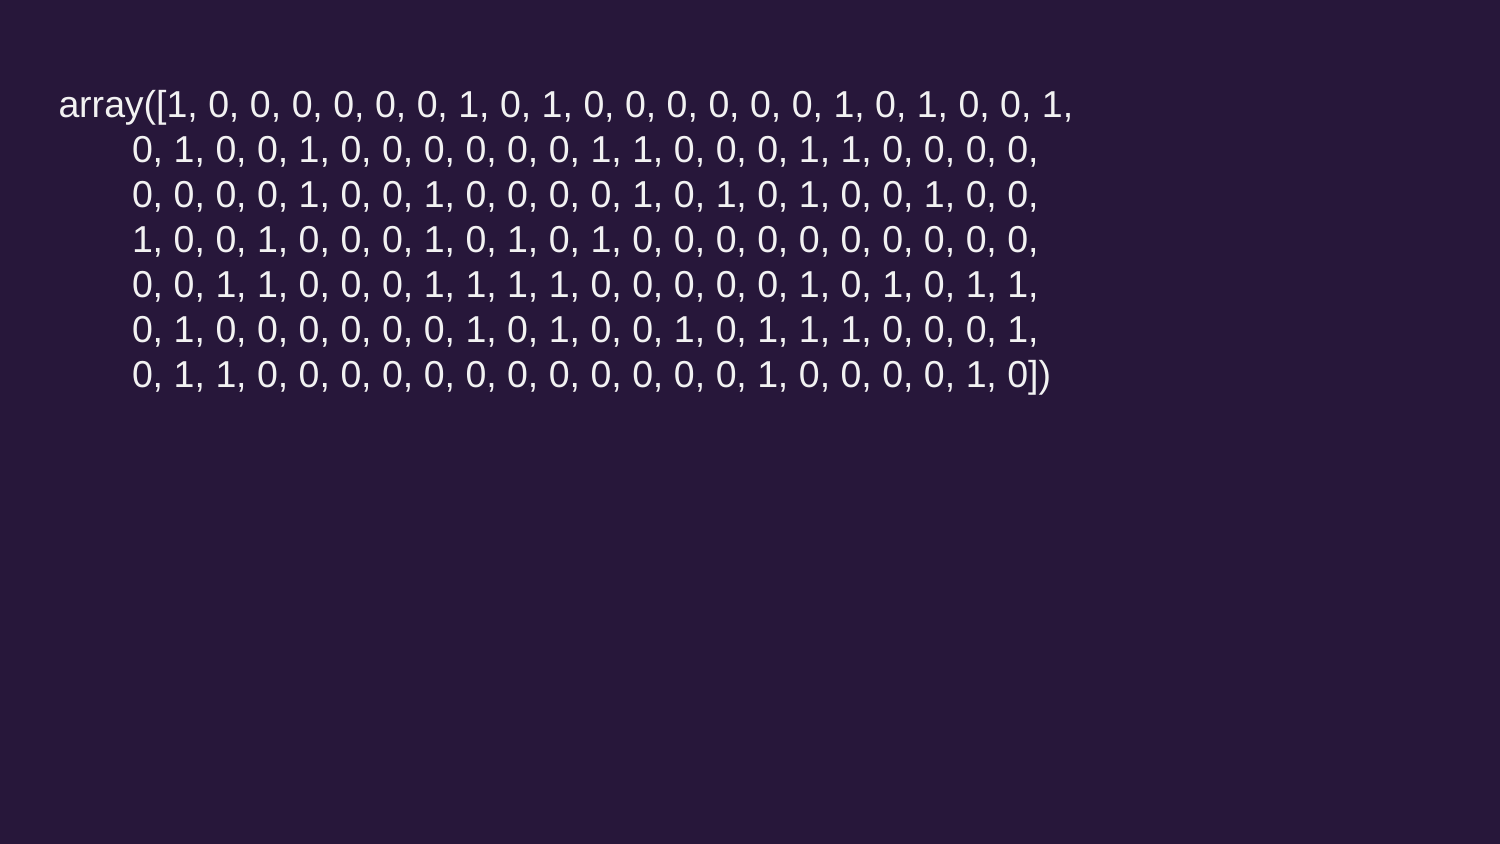

array([1, 0, 0, 0, 0, 0, 0, 1, 0, 1, 0, 0, 0, 0, 0, 0, 1, 0, 1, 0, 0, 1,
       0, 1, 0, 0, 1, 0, 0, 0, 0, 0, 0, 1, 1, 0, 0, 0, 1, 1, 0, 0, 0, 0,
       0, 0, 0, 0, 1, 0, 0, 1, 0, 0, 0, 0, 1, 0, 1, 0, 1, 0, 0, 1, 0, 0,
       1, 0, 0, 1, 0, 0, 0, 1, 0, 1, 0, 1, 0, 0, 0, 0, 0, 0, 0, 0, 0, 0,
       0, 0, 1, 1, 0, 0, 0, 1, 1, 1, 1, 0, 0, 0, 0, 0, 1, 0, 1, 0, 1, 1,
       0, 1, 0, 0, 0, 0, 0, 0, 1, 0, 1, 0, 0, 1, 0, 1, 1, 1, 0, 0, 0, 1,
       0, 1, 1, 0, 0, 0, 0, 0, 0, 0, 0, 0, 0, 0, 0, 1, 0, 0, 0, 0, 1, 0])
#